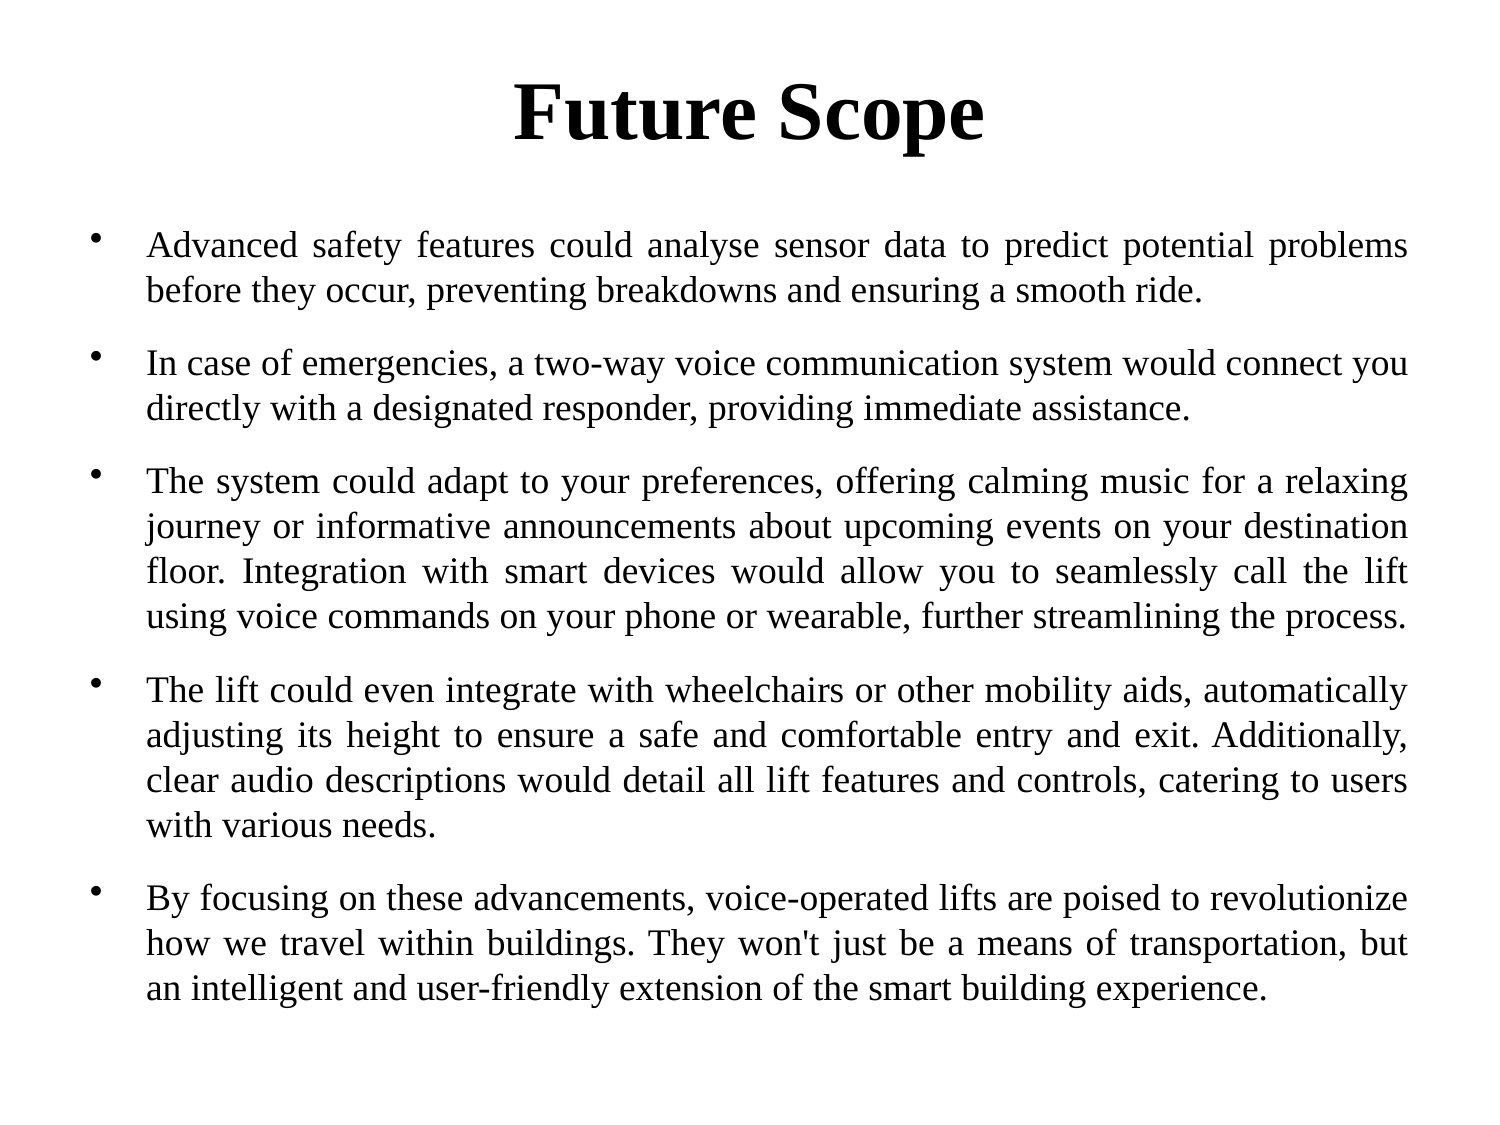

# Future Scope
Advanced safety features could analyse sensor data to predict potential problems before they occur, preventing breakdowns and ensuring a smooth ride.
In case of emergencies, a two-way voice communication system would connect you directly with a designated responder, providing immediate assistance.
The system could adapt to your preferences, offering calming music for a relaxing journey or informative announcements about upcoming events on your destination floor. Integration with smart devices would allow you to seamlessly call the lift using voice commands on your phone or wearable, further streamlining the process.
The lift could even integrate with wheelchairs or other mobility aids, automatically adjusting its height to ensure a safe and comfortable entry and exit. Additionally, clear audio descriptions would detail all lift features and controls, catering to users with various needs.
By focusing on these advancements, voice-operated lifts are poised to revolutionize how we travel within buildings. They won't just be a means of transportation, but an intelligent and user-friendly extension of the smart building experience.